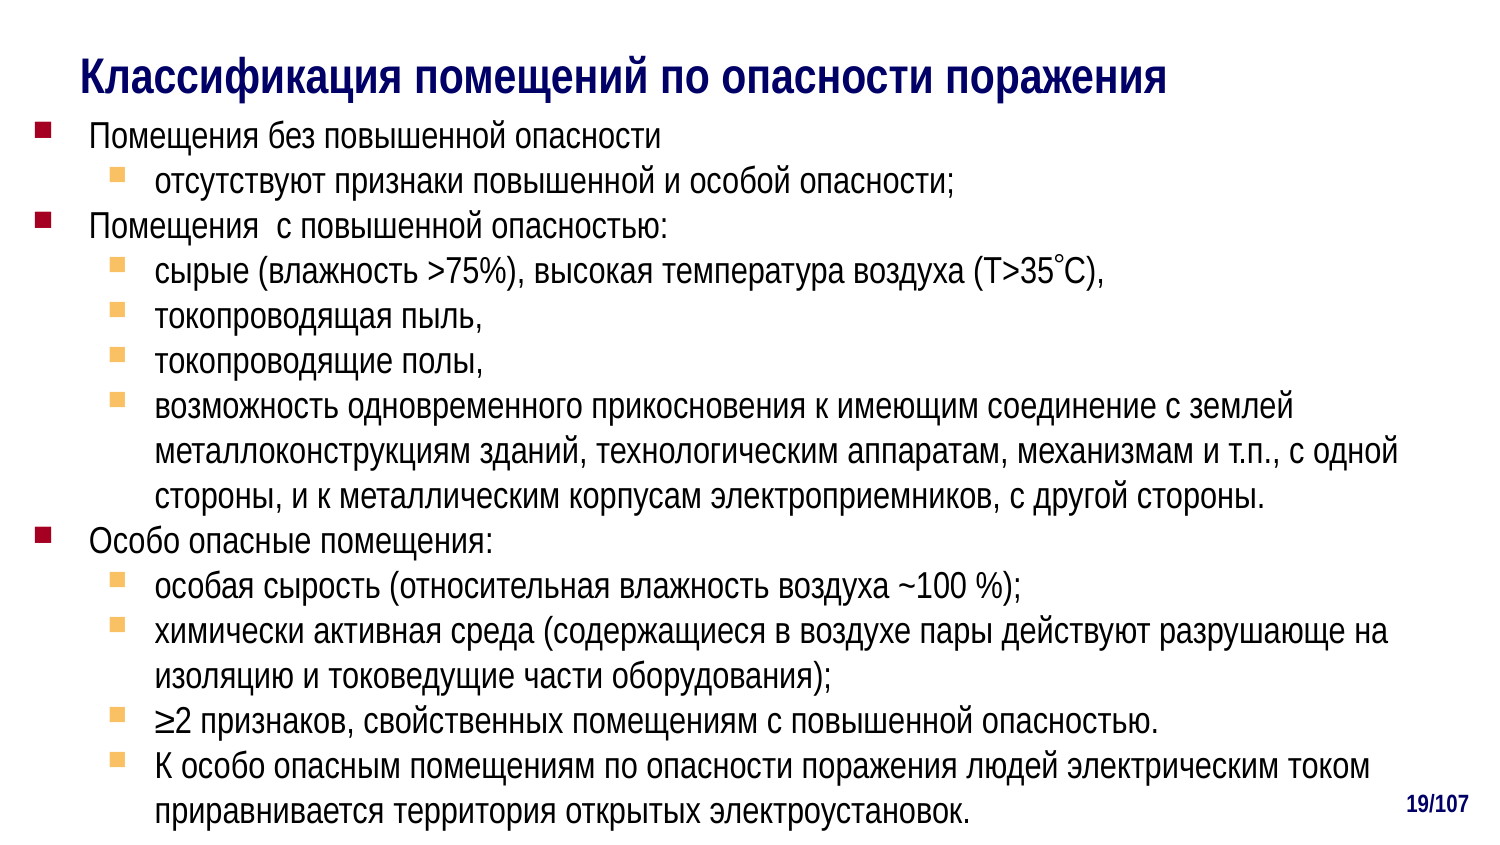

# Классификация помещений по опасности поражения
Помещения без повышенной опасности
отсутствуют признаки повышенной и особой опасности;
Помещения  с повышенной опасностью:
сырые (влажность >75%), высокая температура воздуха (Т>35°С),
токопроводящая пыль,
токопроводящие полы,
возможность одновременного прикосновения к имеющим соединение с землей металлоконструкциям зданий, технологическим аппаратам, механизмам и т.п., с одной стороны, и к металлическим корпусам электроприемников, с другой стороны.
Особо опасные помещения:
особая сырость (относительная влажность воздуха ~100 %);
химически активная среда (содержащиеся в воздухе пары действуют разрушающе на изоляцию и токоведущие части оборудования);
≥2 признаков, свойственных помещениям с повышенной опасностью.
К особо опасным помещениям по опасности поражения людей электрическим током приравнивается территория открытых электроустановок.